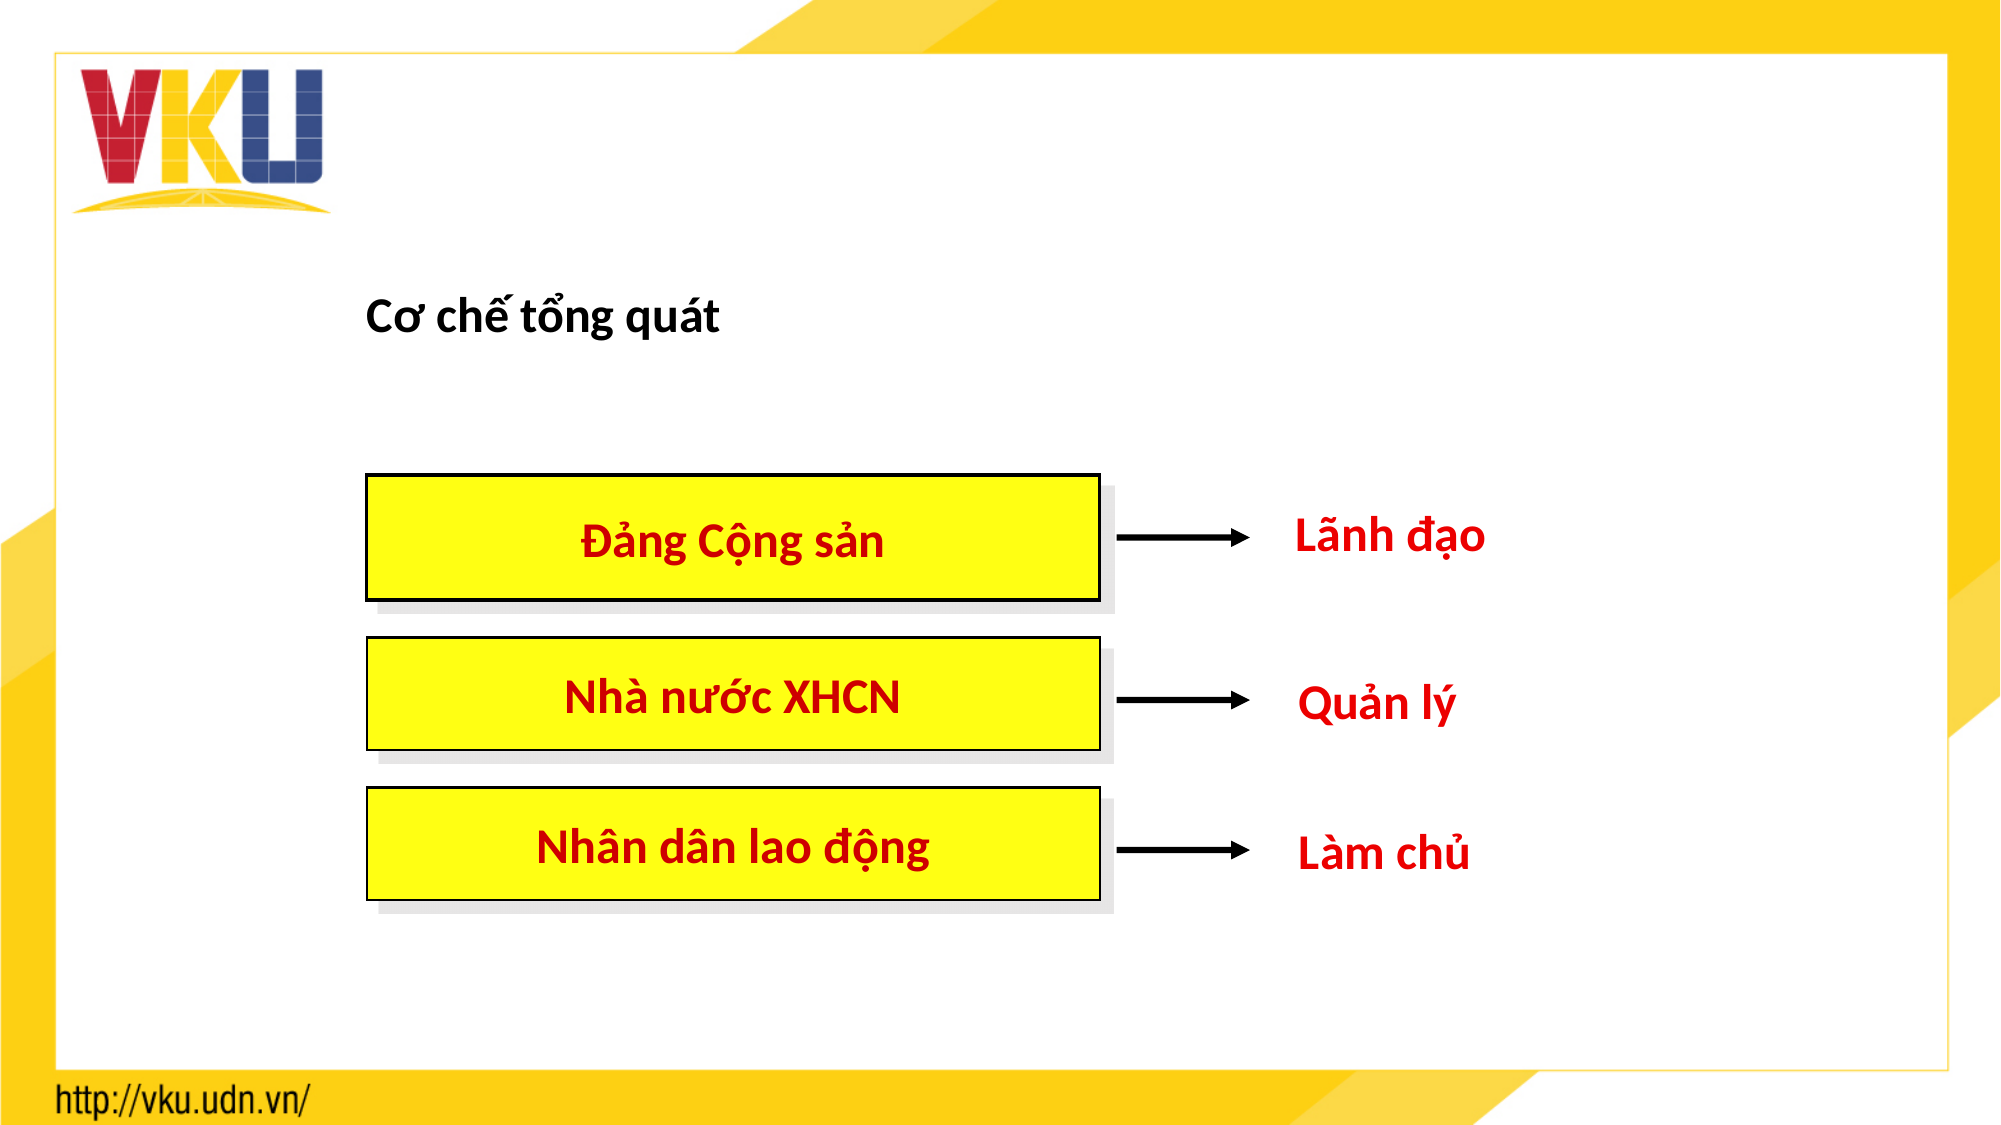

Cơ chế tổng quát
Đảng Cộng sản
Lãnh đạo

Nhà nước XHCN
Quản lý

Nhân dân lao động
Làm chủ